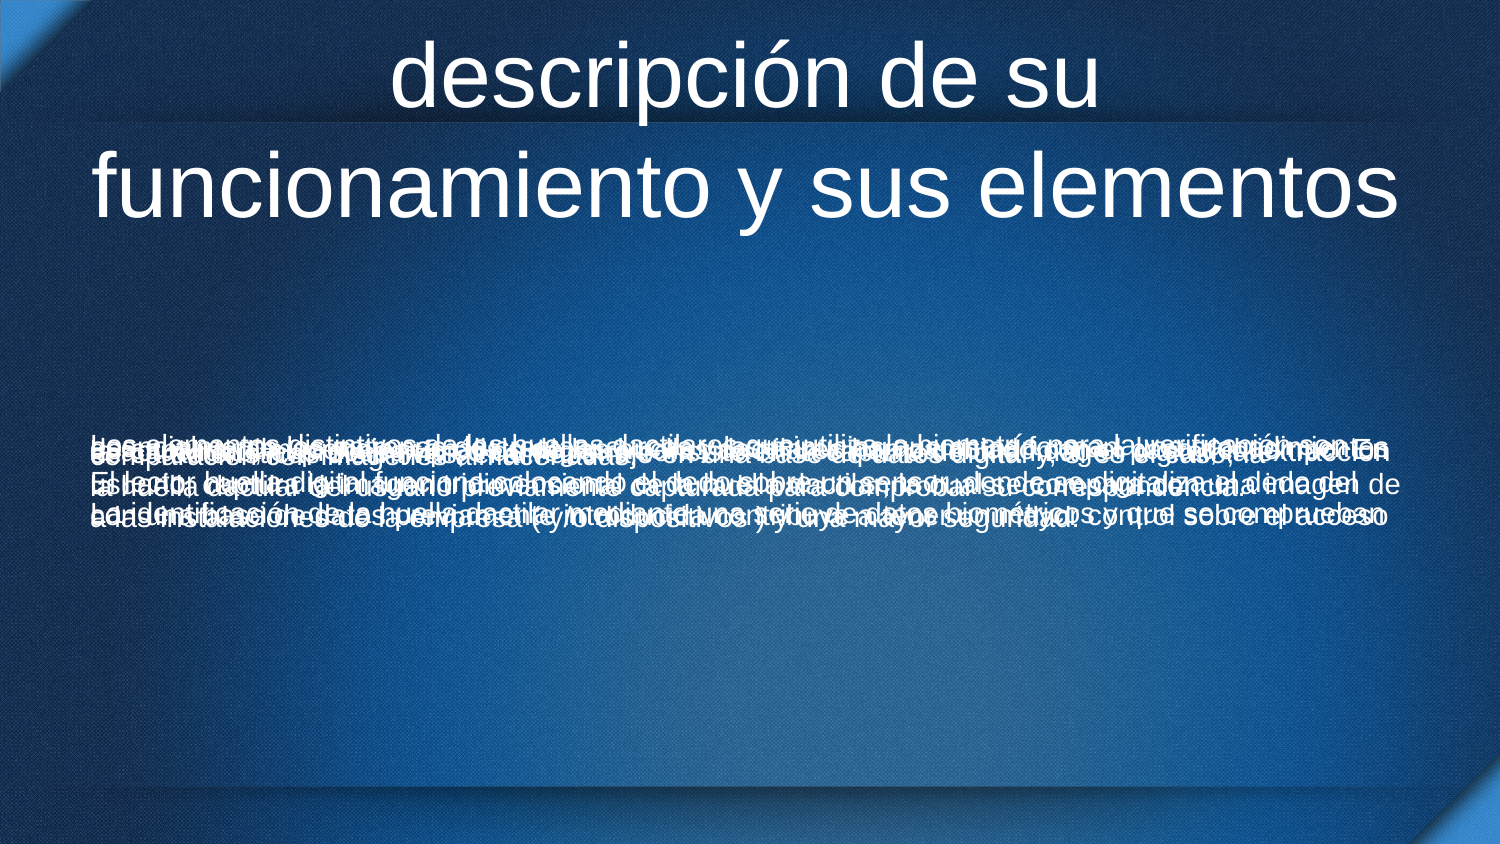

# descripción de su funcionamiento y sus elementos
Los elementos distintivos de las huellas dactilares que utiliza la biometría para la verificación son esencialmente los patrones de crestas, surcos y las minucias que estos forman. Los procedimientos de captura, almacenaje y análisis de las huellas dactilares han cambiado con el paso del tiempo. En la actualidad, el proceso típico de registro consiste en la captura de una imagen digital, la extracción de características distintivas, el almacenaje en una base de datos digital y, si es el caso, la comparación con imágenes almacenadas.
El lector huella digital funciona colocando el dedo sobre un sensor, donde se digitaliza el dedo del usuario, captura la imagen tridimensional de la huella dactilar, la cual se compara con una imagen de la huella dactilar del usuario previamente capturada para comprobar su correspondencia.
La identificación de la huella dactilar mediante una serie de datos biométricos y que se comprueban con una base de datos previamente introducida contribuye a tener un mayor control sobre el acceso a las instalaciones de la empresa ( y/o dispositivos ) y una mayor seguridad.